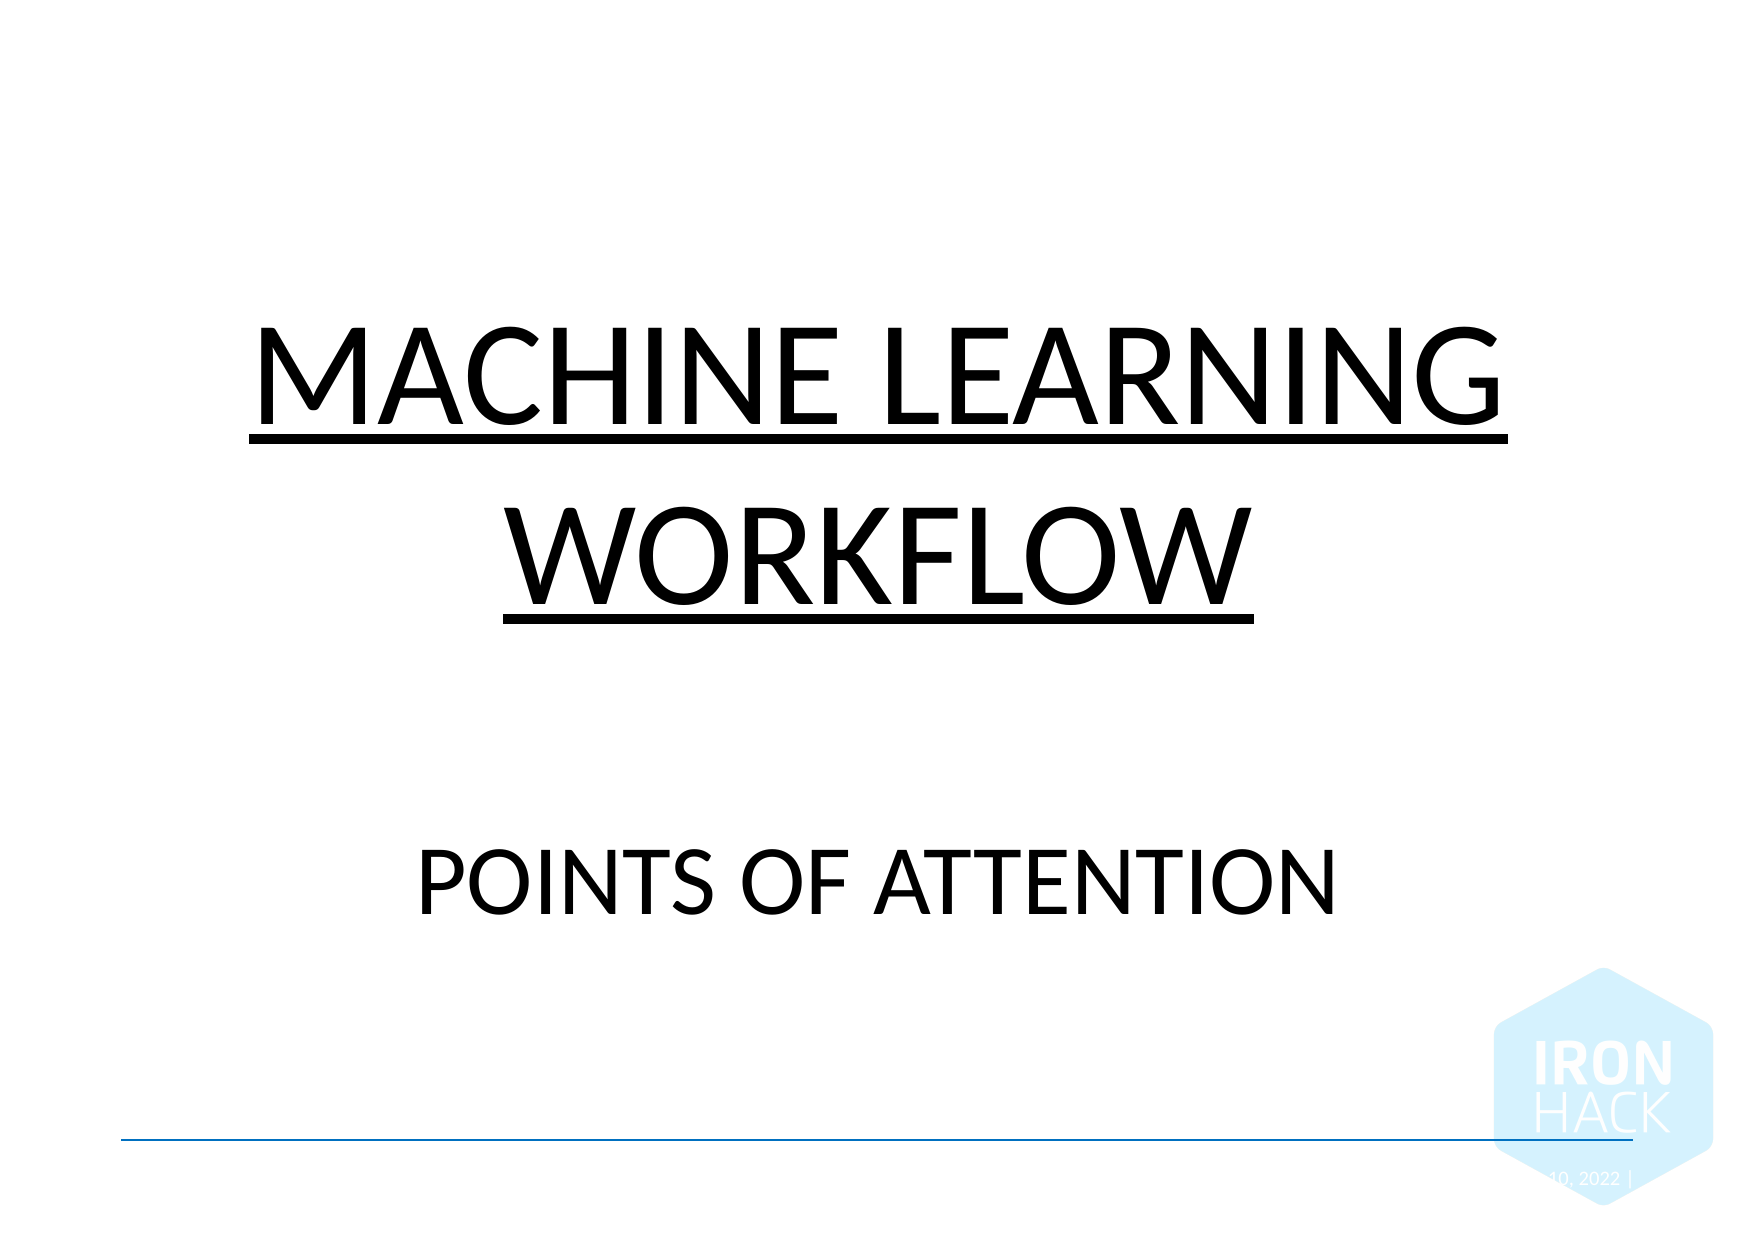

Machine learning workflow

Points of attention
March 10, 2022 |
100